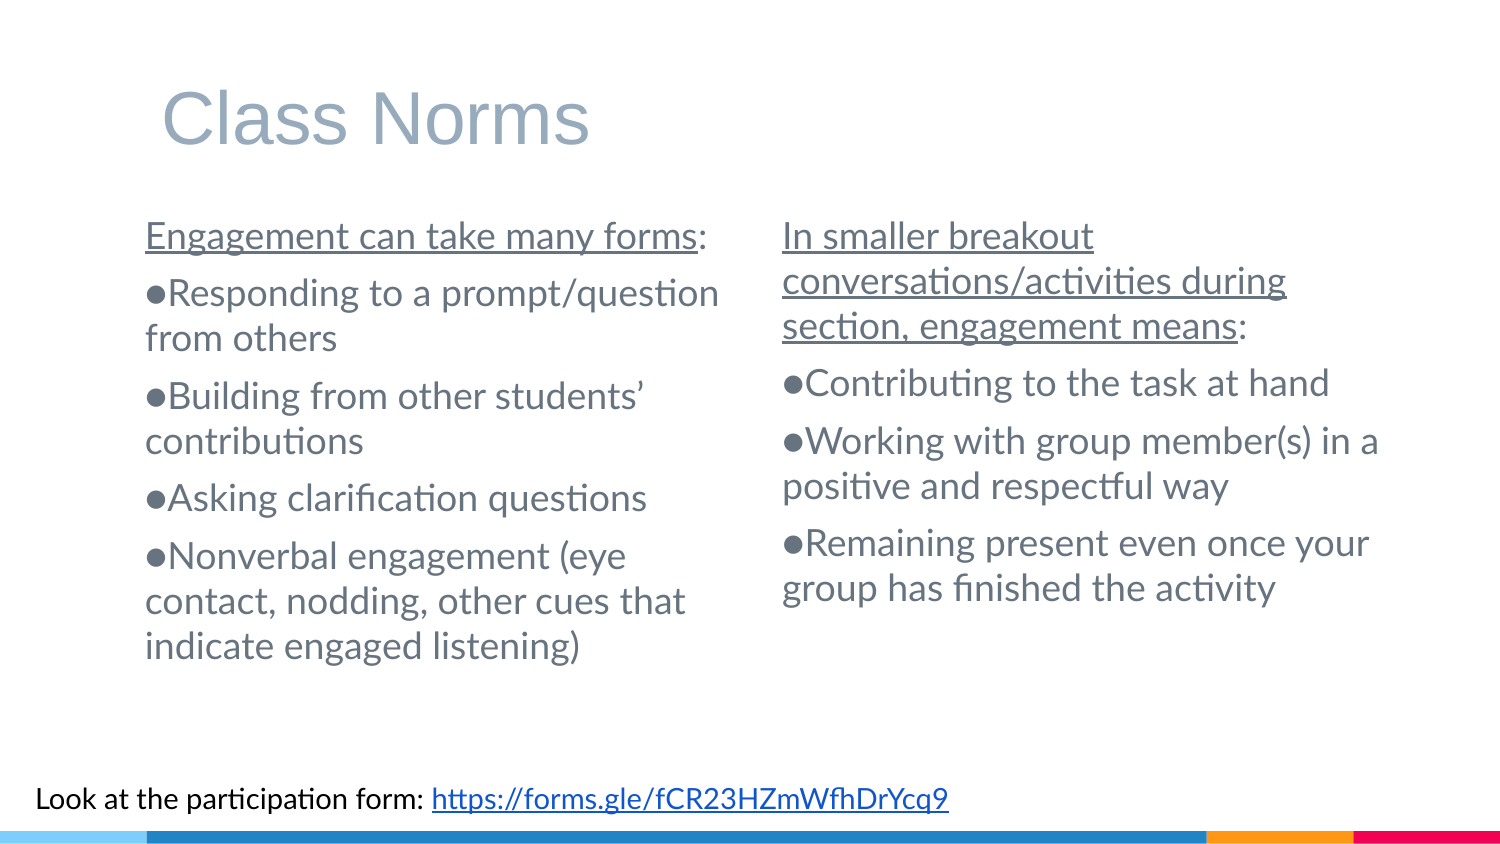

# Class Norms
Engagement can take many forms:
●Responding to a prompt/question from others
●Building from other students’ contributions
●Asking clarification questions
●Nonverbal engagement (eye contact, nodding, other cues that indicate engaged listening)
In smaller breakout conversations/activities during section, engagement means:
●Contributing to the task at hand
●Working with group member(s) in a positive and respectful way
●Remaining present even once your group has finished the activity
Look at the participation form: https://forms.gle/fCR23HZmWfhDrYcq9